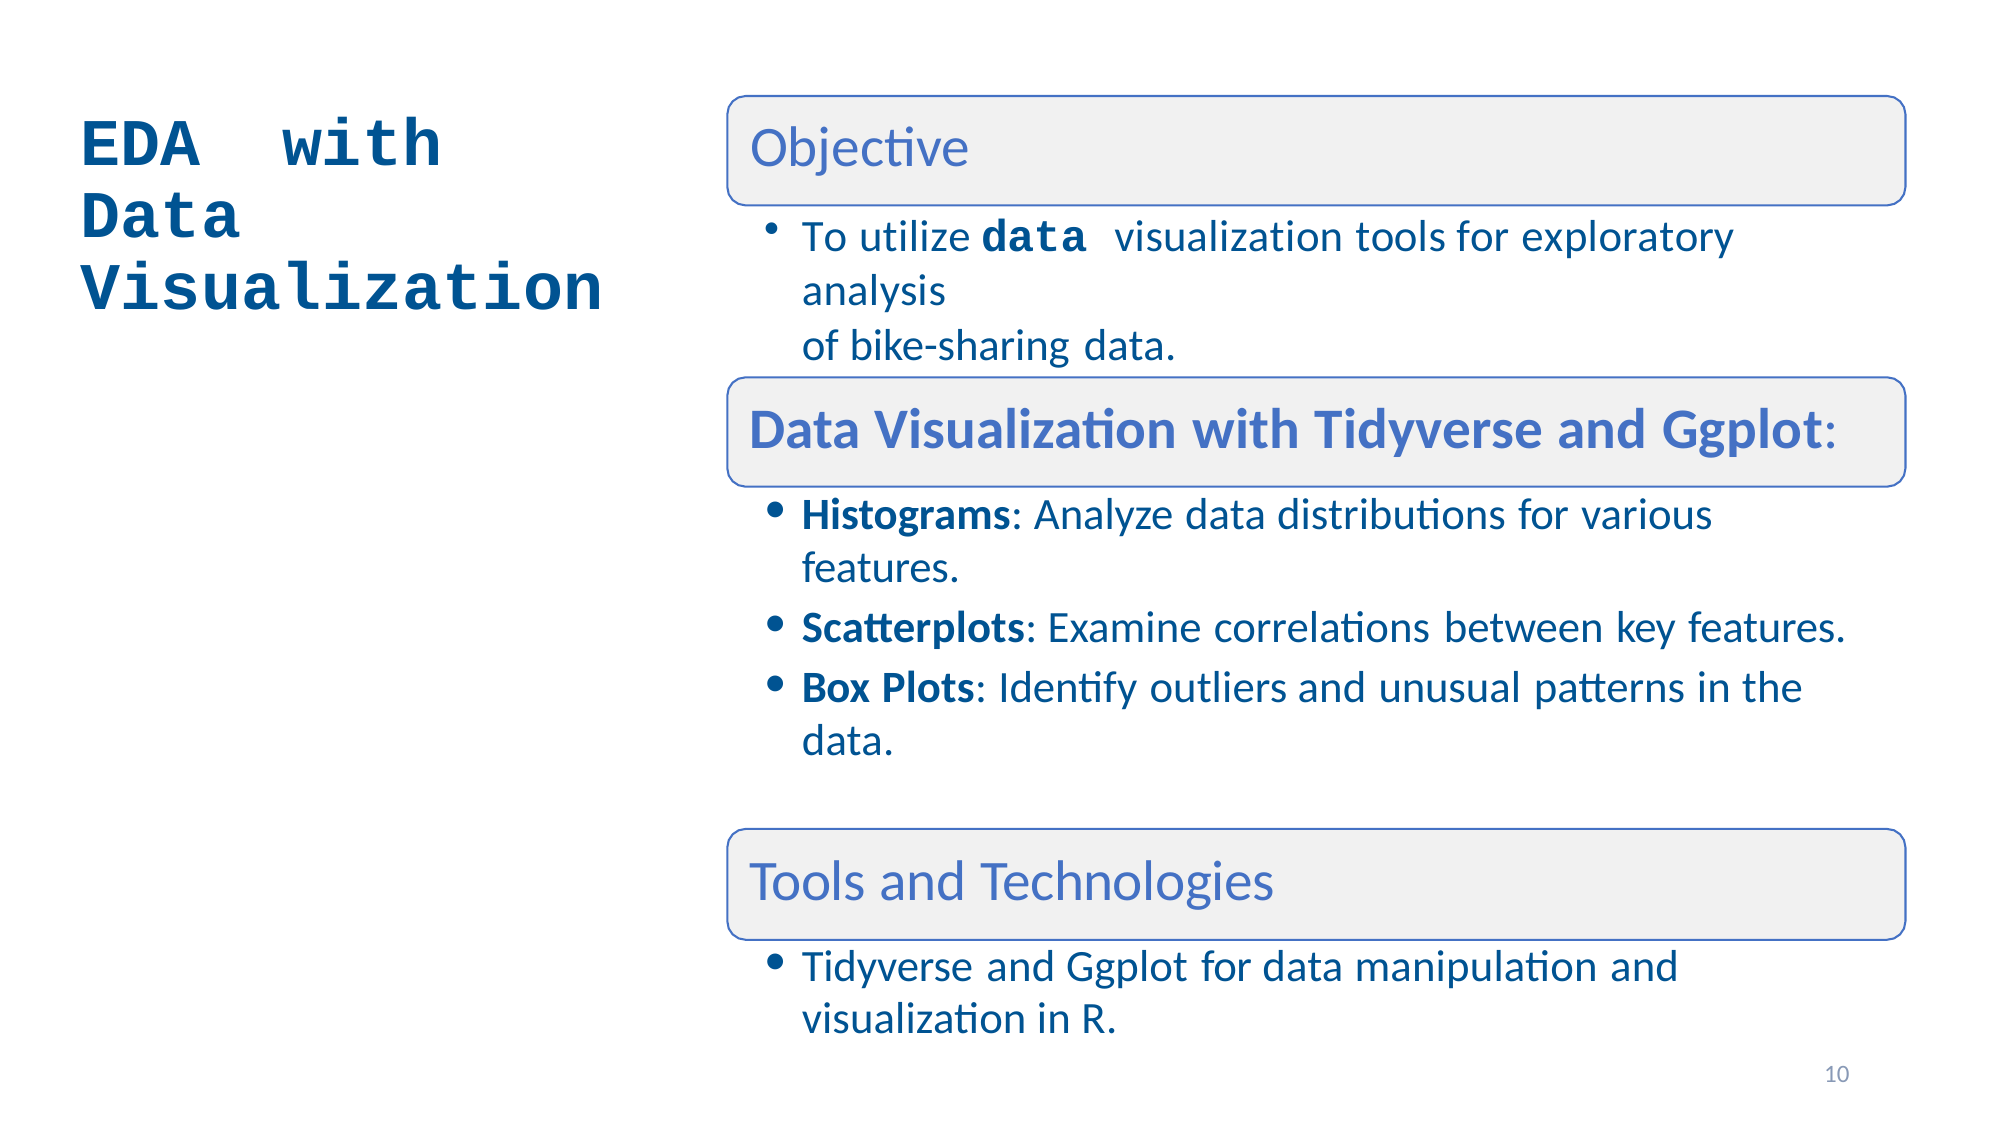

# EDA  with  Data  Visualization

Objective
To utilize data visualization tools for exploratory analysis
of bike-sharing data.
Data Visualization with Tidyverse and Ggplot:
Histograms: Analyze data distributions for various
features.
Scatterplots: Examine correlations between key features.
Box Plots: Identify outliers and unusual patterns in the
data.

Tools and Technologies
Tidyverse and Ggplot for data manipulation and
visualization in R.

10